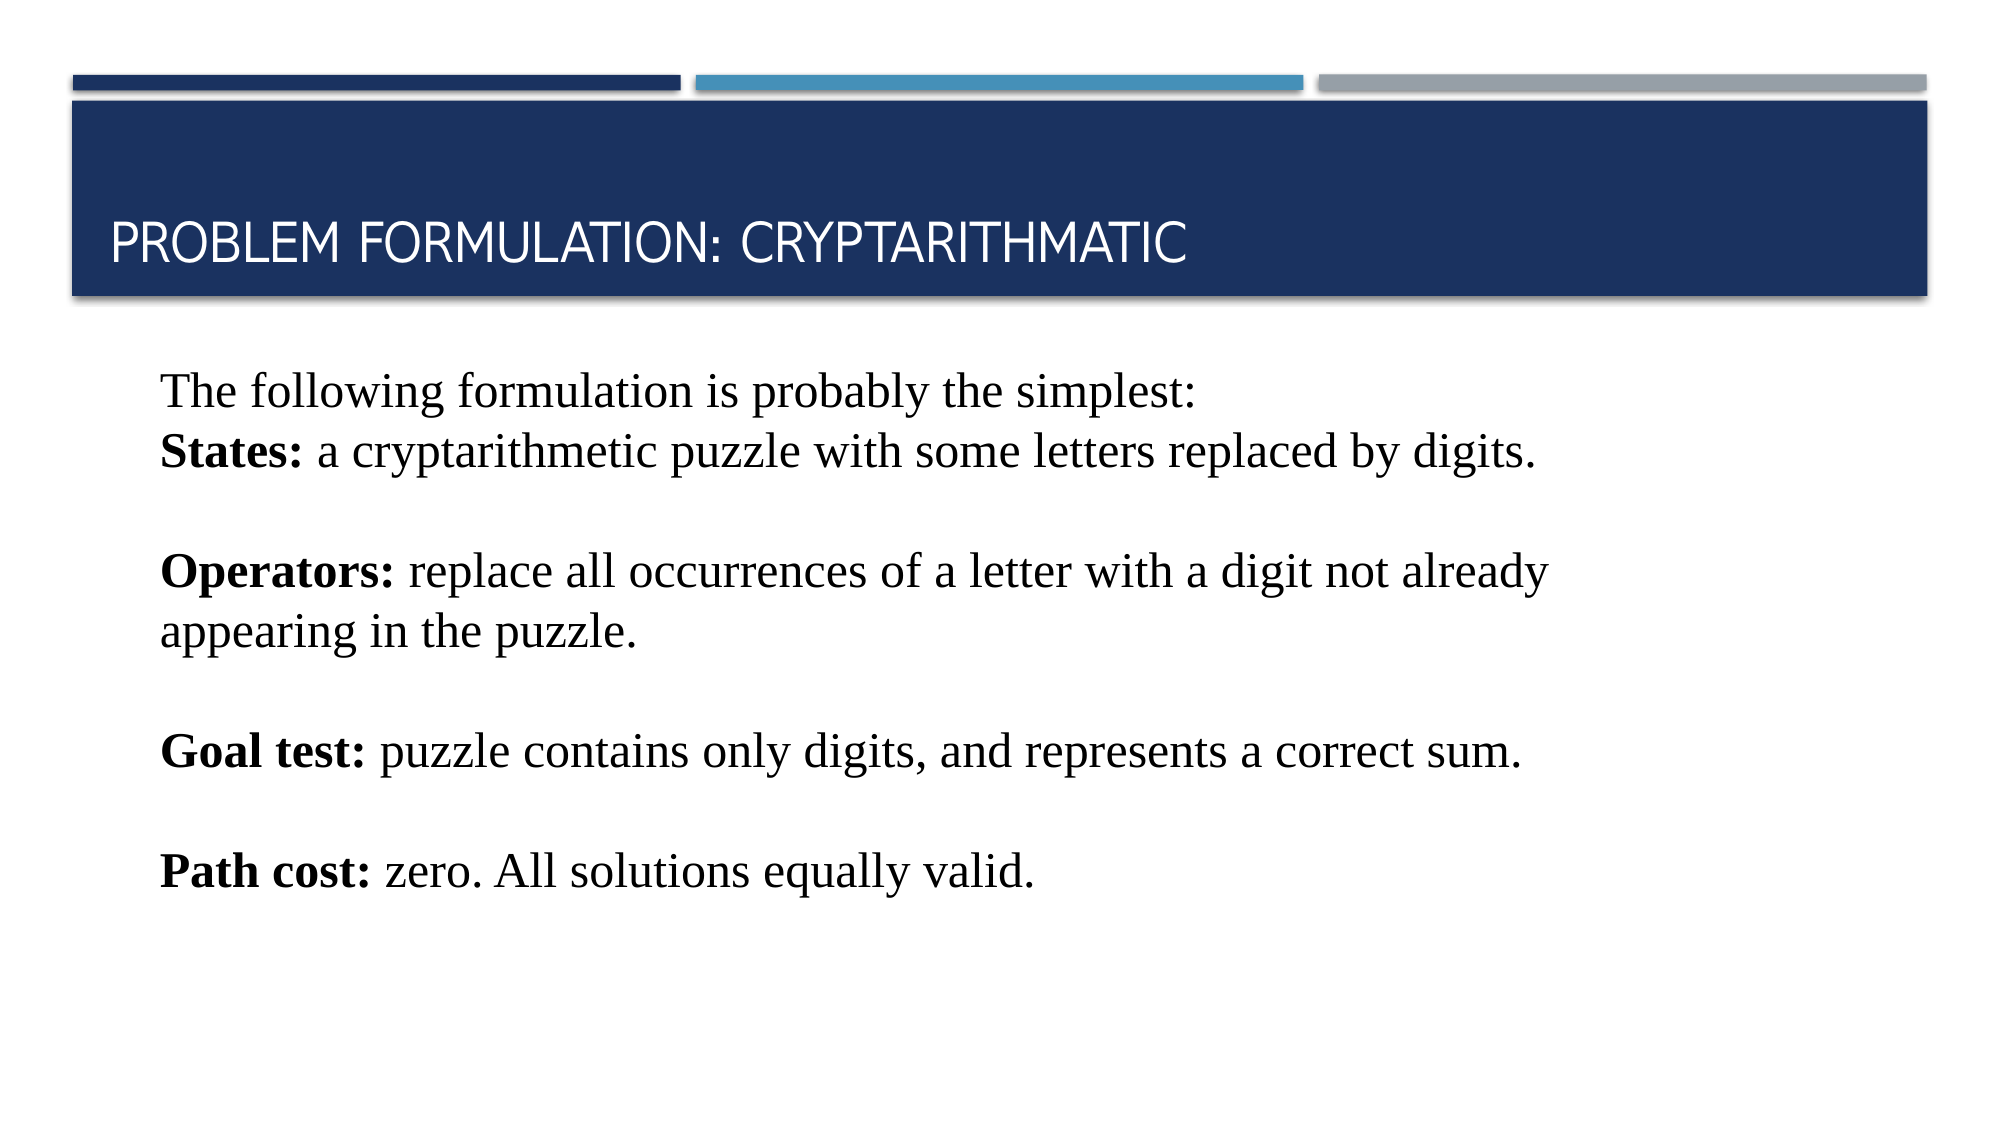

# Problem formulation: Cryptarithmatic
The following formulation is probably the simplest:
States: a cryptarithmetic puzzle with some letters replaced by digits.

Operators: replace all occurrences of a letter with a digit not already appearing in the puzzle.

Goal test: puzzle contains only digits, and represents a correct sum.

Path cost: zero. All solutions equally valid.